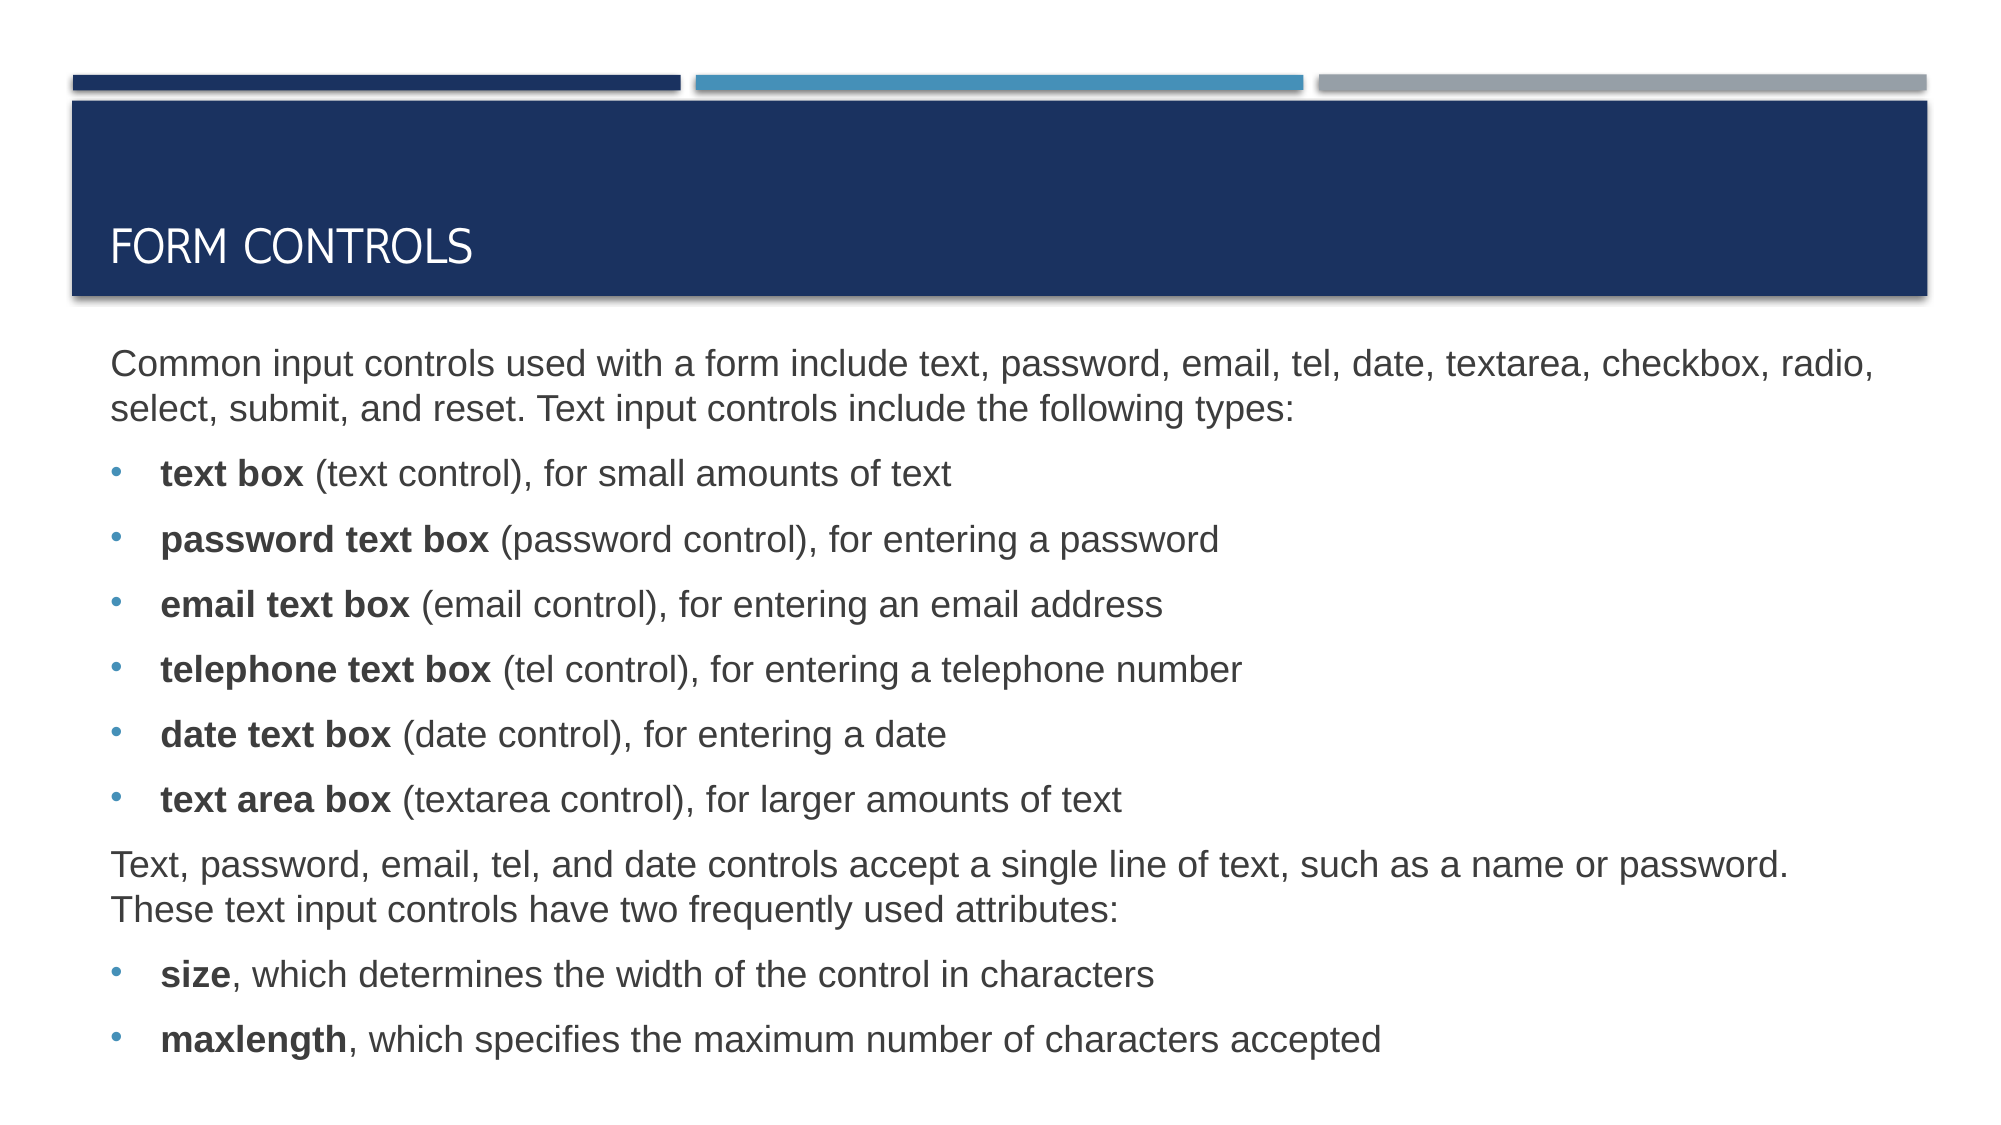

# Form Controls
Common input controls used with a form include text, password, email, tel, date, textarea, checkbox, radio, select, submit, and reset. Text input controls include the following types:
text box (text control), for small amounts of text
password text box (password control), for entering a password
email text box (email control), for entering an email address
telephone text box (tel control), for entering a telephone number
date text box (date control), for entering a date
text area box (textarea control), for larger amounts of text
Text, password, email, tel, and date controls accept a single line of text, such as a name or password. These text input controls have two frequently used attributes:
size, which determines the width of the control in characters
maxlength, which specifies the maximum number of characters accepted